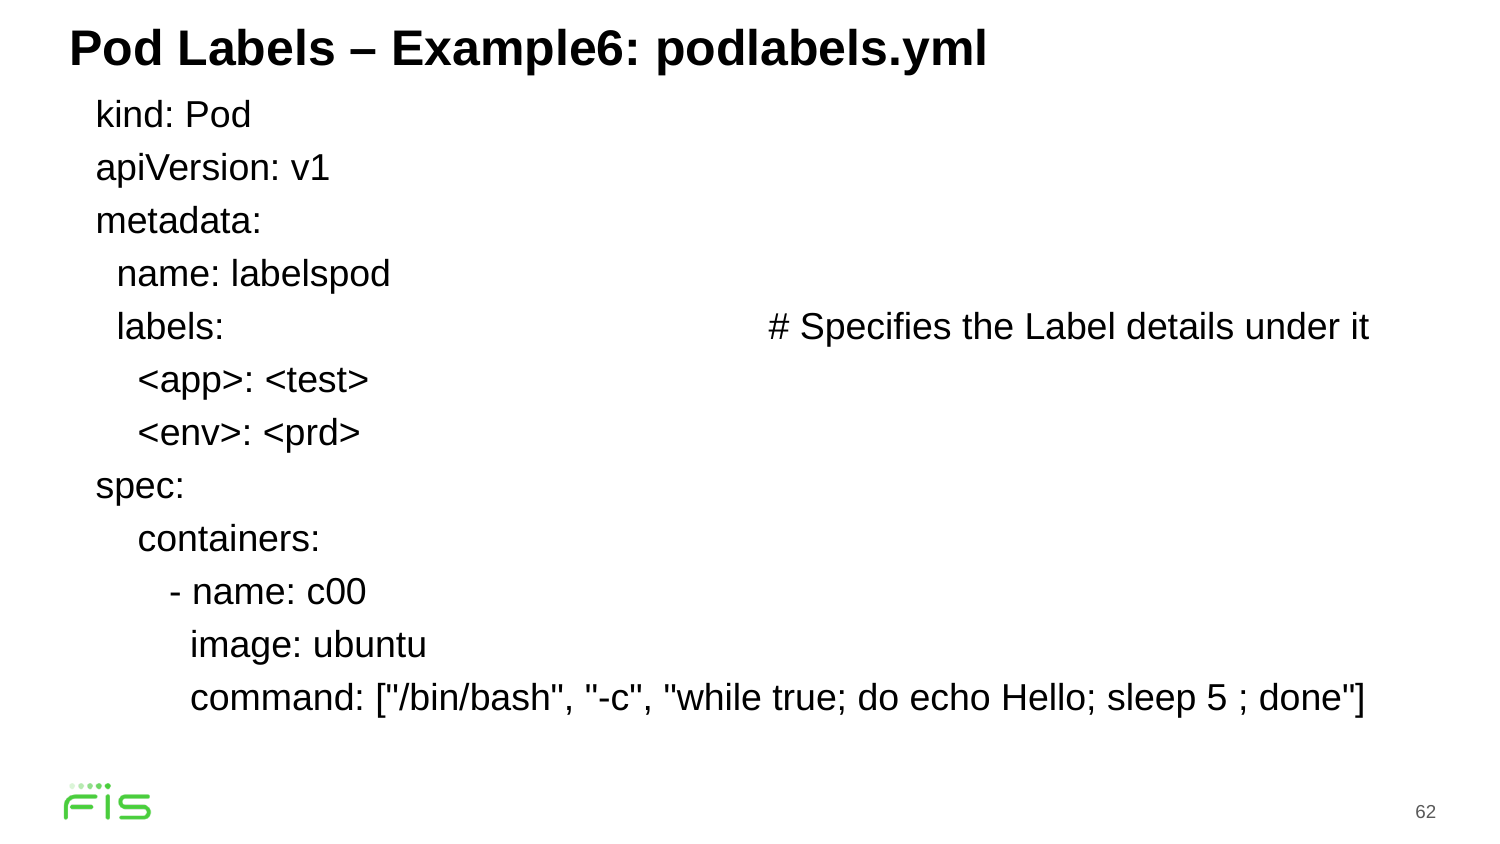

Pod Labels – Example6: podlabels.yml
kind: Pod
apiVersion: v1
metadata:
  name: labelspod
  labels:                                                    # Specifies the Label details under it
    <app>: <test>
    <env>: <prd>
spec:
    containers:
       - name: c00
         image: ubuntu
         command: ["/bin/bash", "-c", "while true; do echo Hello; sleep 5 ; done"]
62